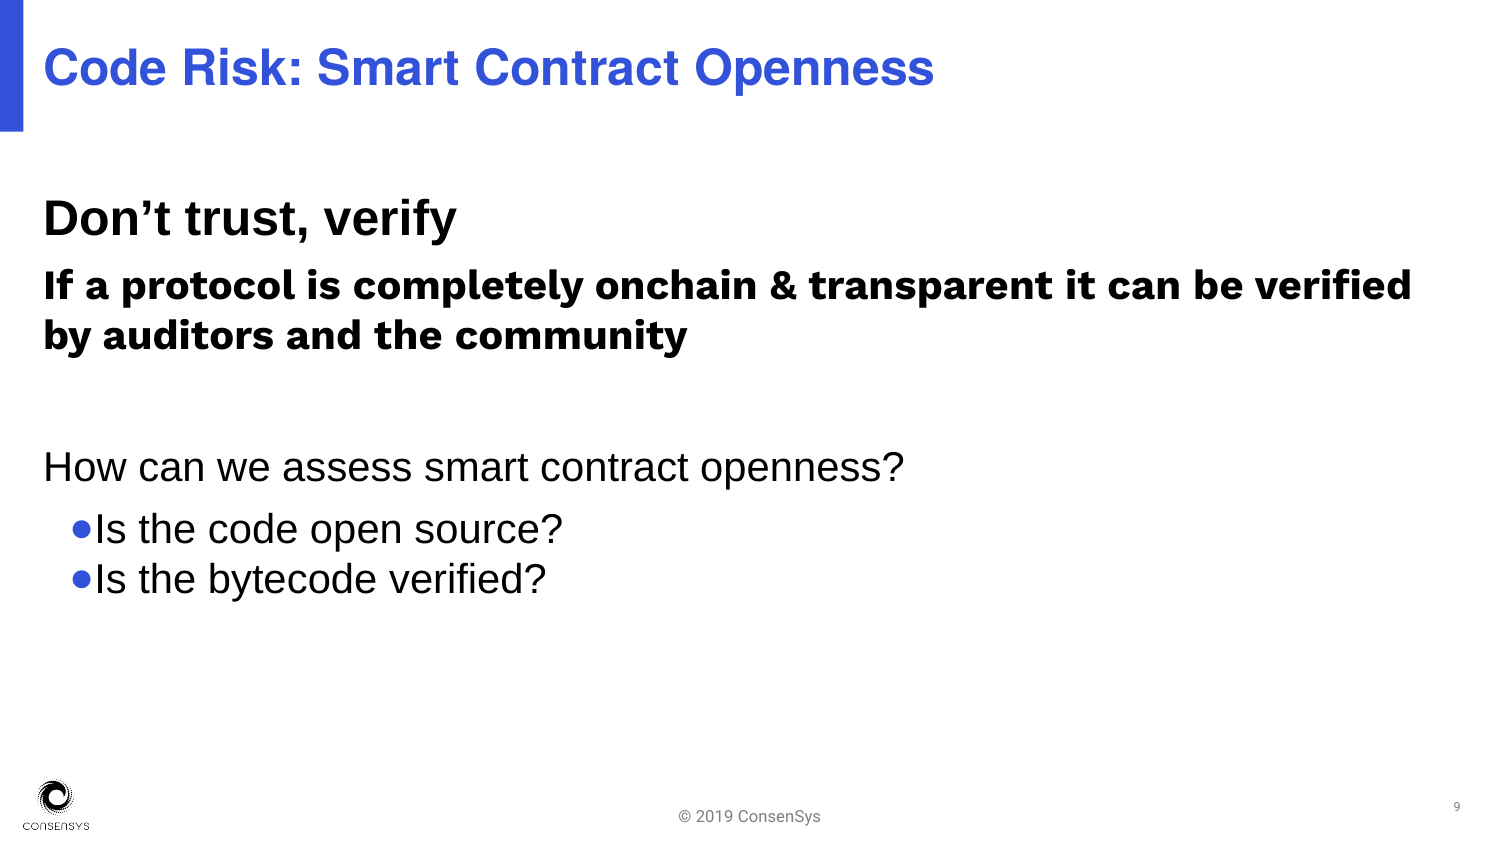

# Code Risk: Smart Contract Openness
Don’t trust, verify
If a protocol is completely onchain & transparent it can be verified by auditors and the community
How can we assess smart contract openness?
Is the code open source?
Is the bytecode verified?

9